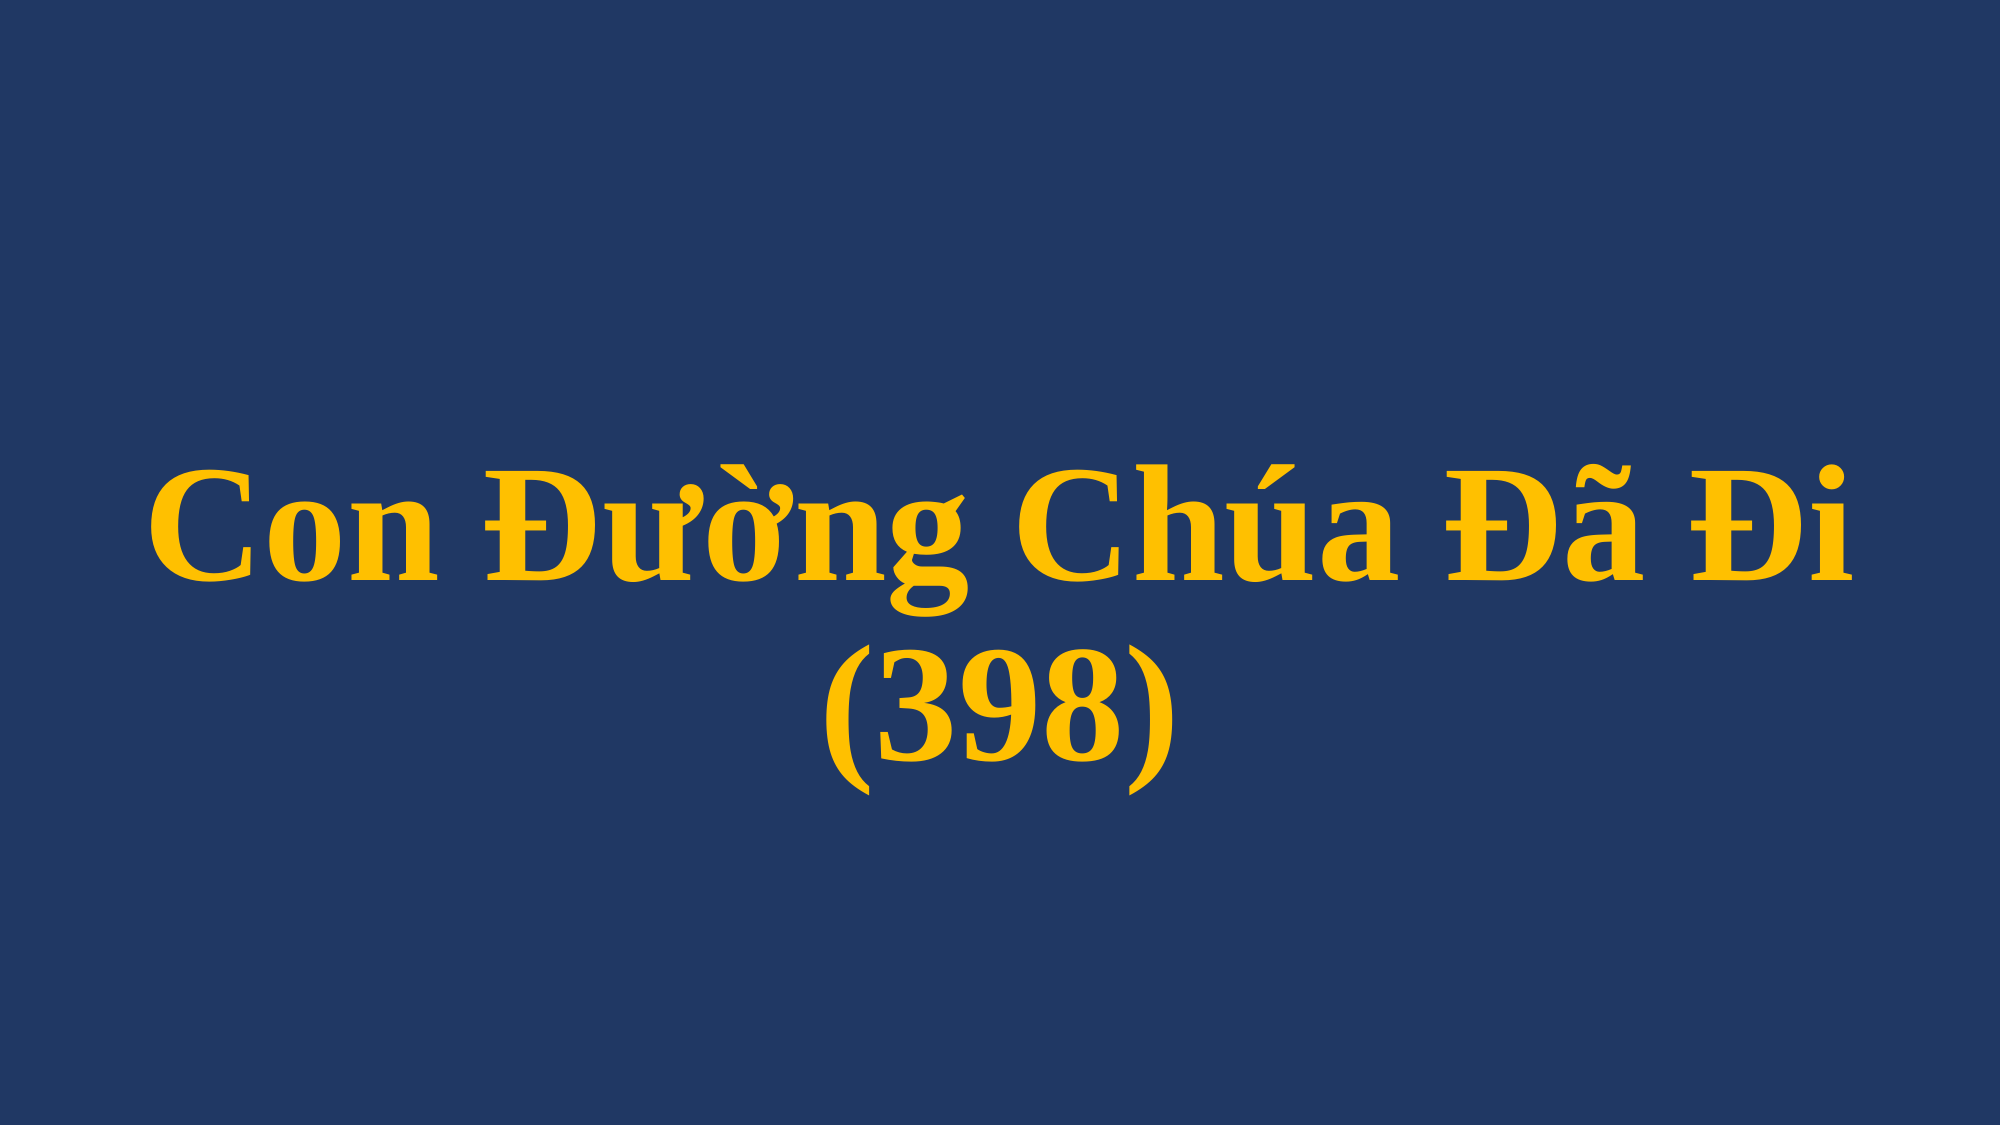

# Con Đường Chúa Đã Đi (398)